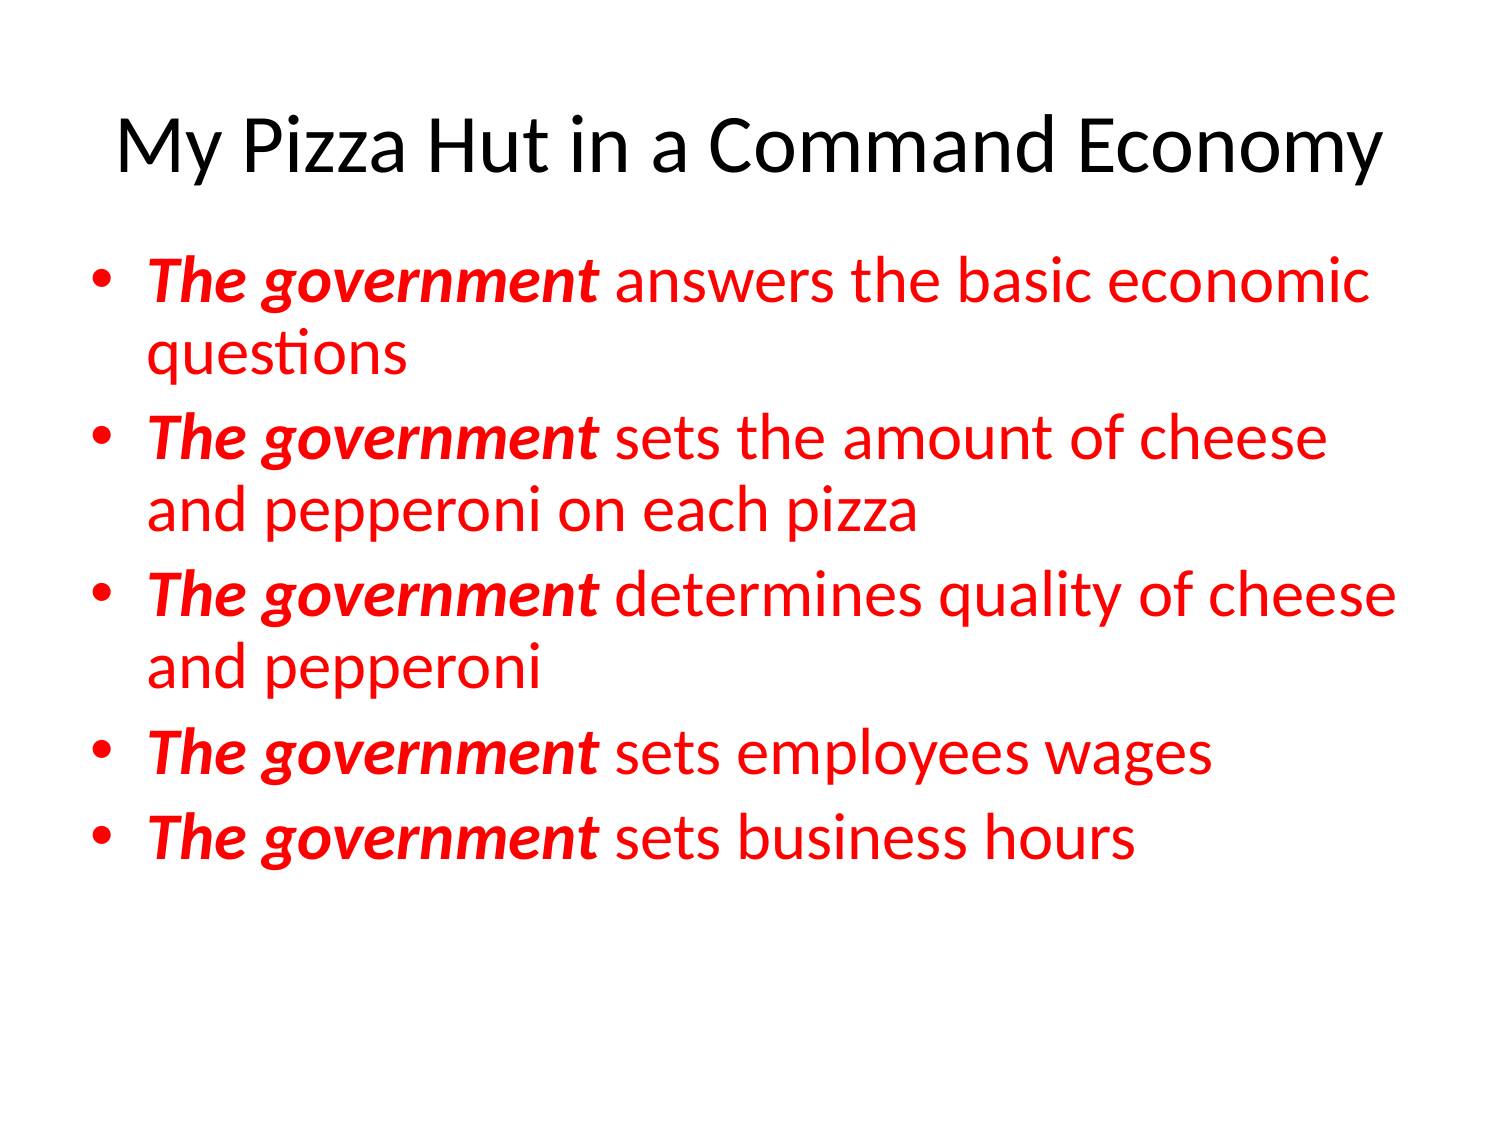

# My Pizza Hut in a Command Economy
The government answers the basic economic questions
The government sets the amount of cheese and pepperoni on each pizza
The government determines quality of cheese and pepperoni
The government sets employees wages
The government sets business hours